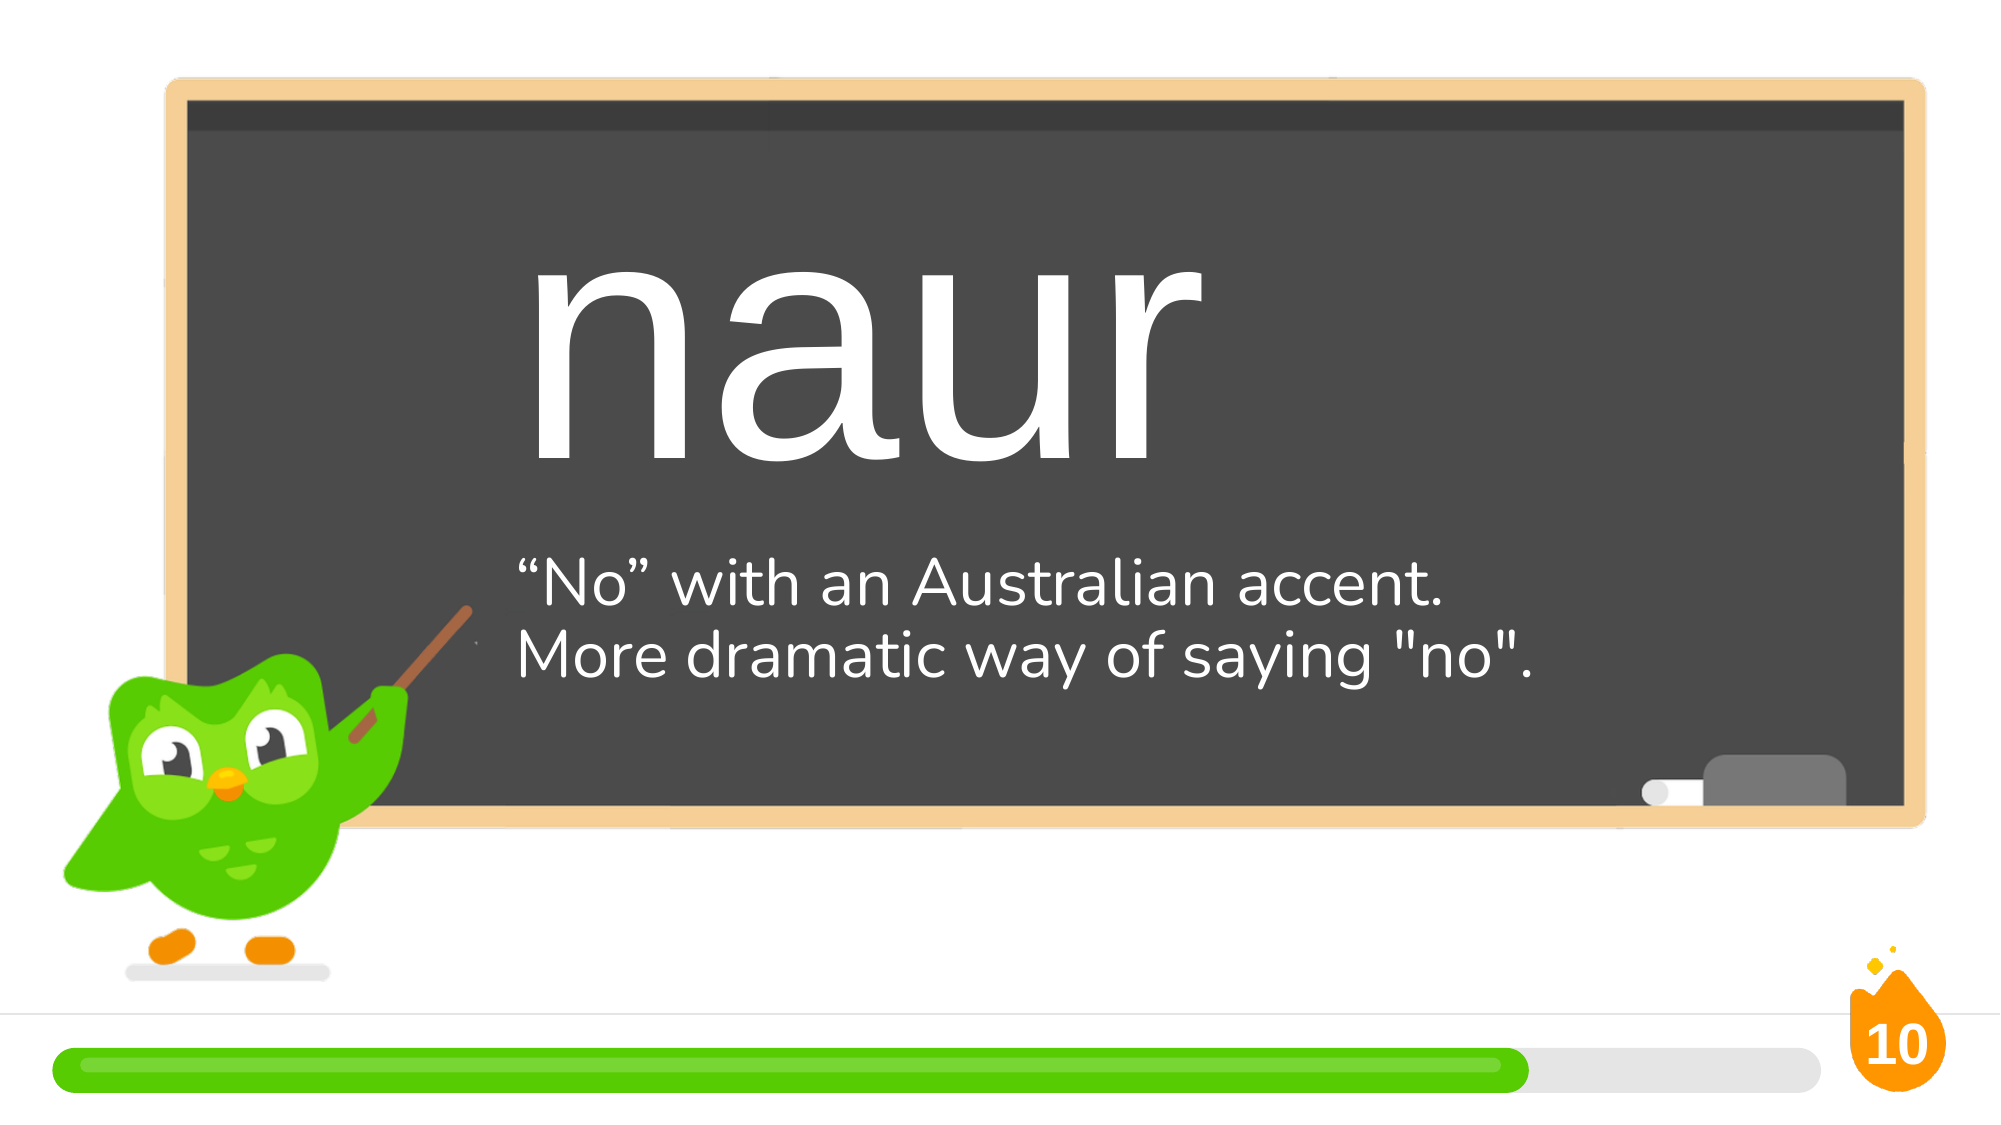

# naur
“No” with an Australian accent.
More dramatic way of saying "no".
10